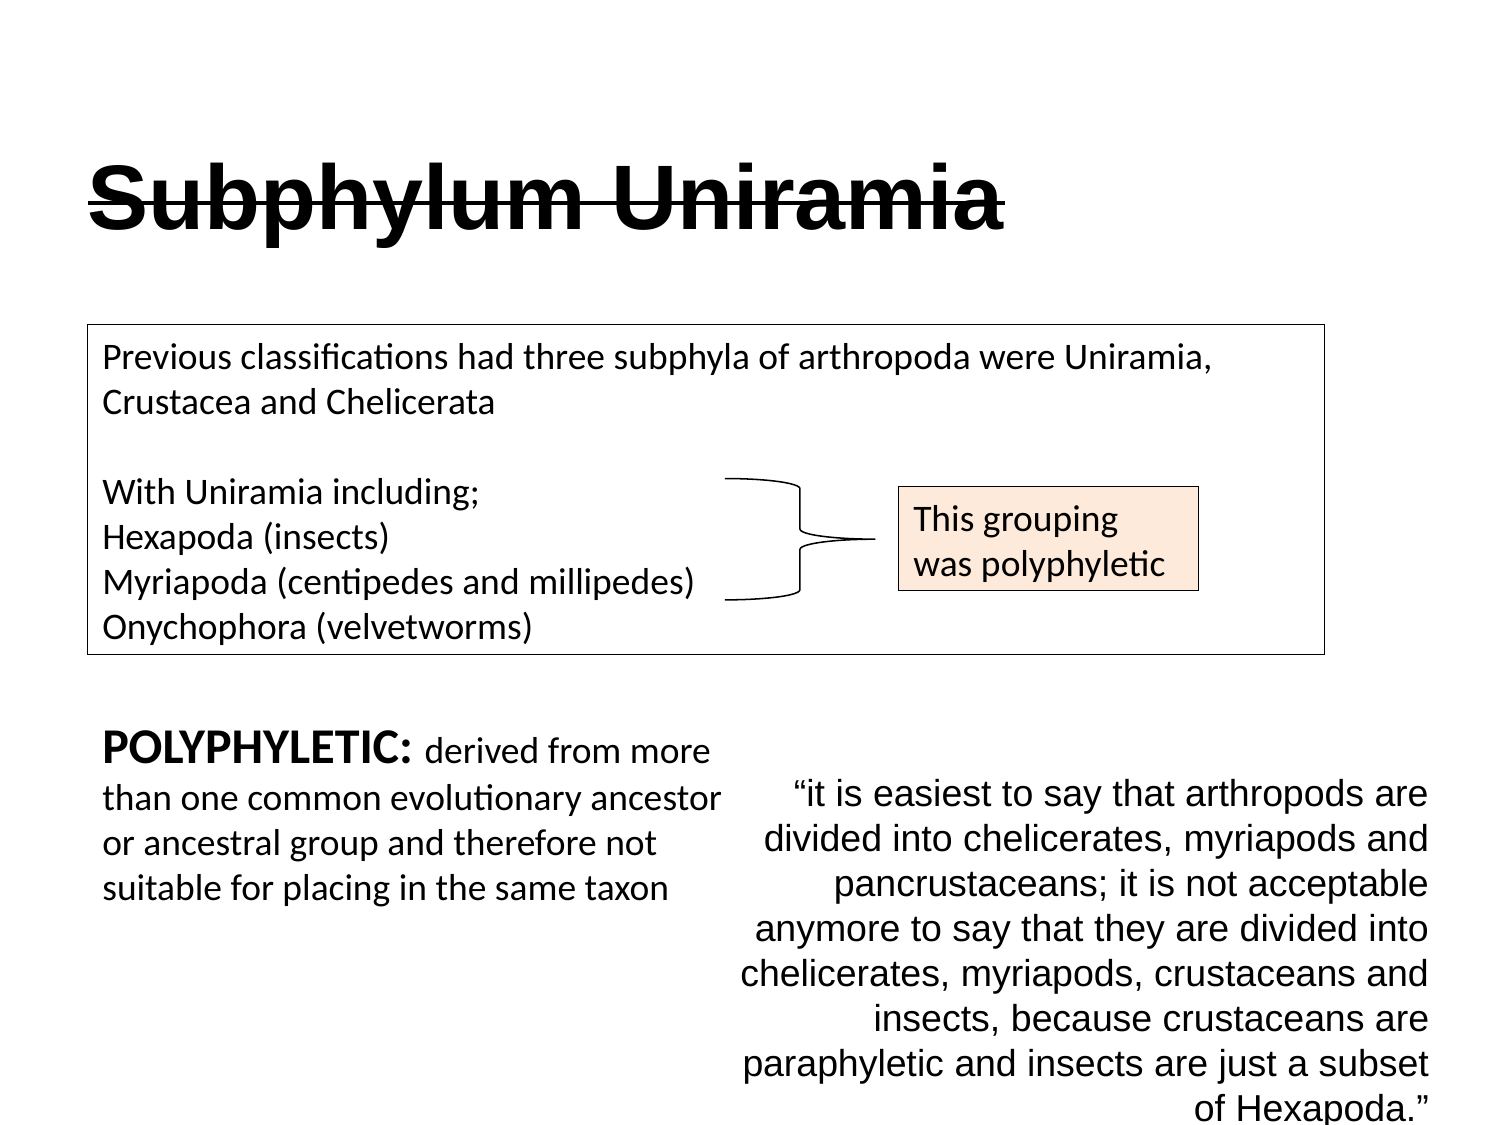

Subphylum Uniramia
Previous classifications had three subphyla of arthropoda were Uniramia, Crustacea and Chelicerata

With Uniramia including;
Hexapoda (insects)
Myriapoda (centipedes and millipedes)
Onychophora (velvetworms)

This grouping was polyphyletic
POLYPHYLETIC: derived from more than one common evolutionary ancestor or ancestral group and therefore not suitable for placing in the same taxon
“it is easiest to say that arthropods are
divided into chelicerates, myriapods and pancrustaceans; it is not acceptable anymore to say that they are divided into chelicerates, myriapods, crustaceans and insects, because crustaceans are paraphyletic and insects are just a subset of Hexapoda.”